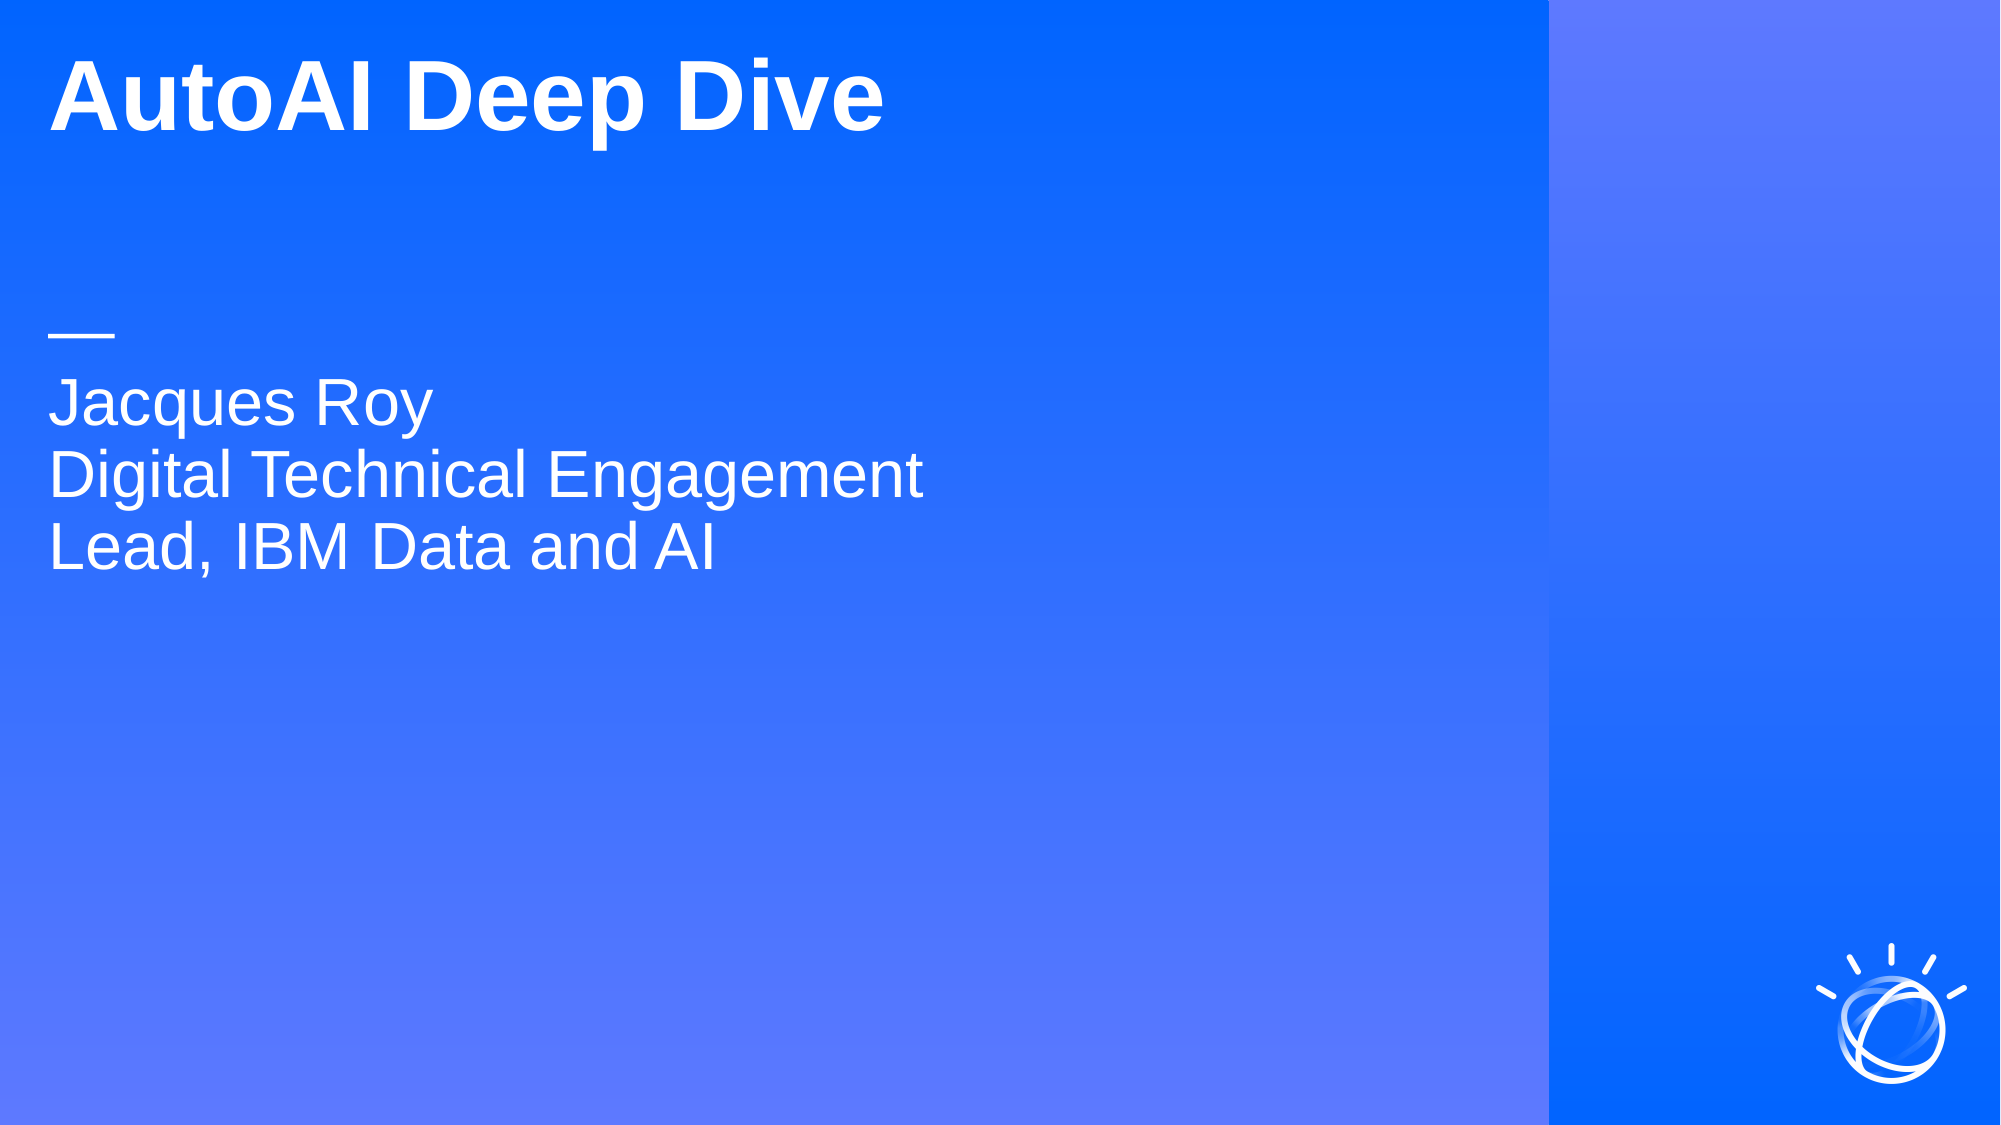

# AutoAI Deep Dive — Jacques Roy Digital Technical Engagement Lead, IBM Data and AI